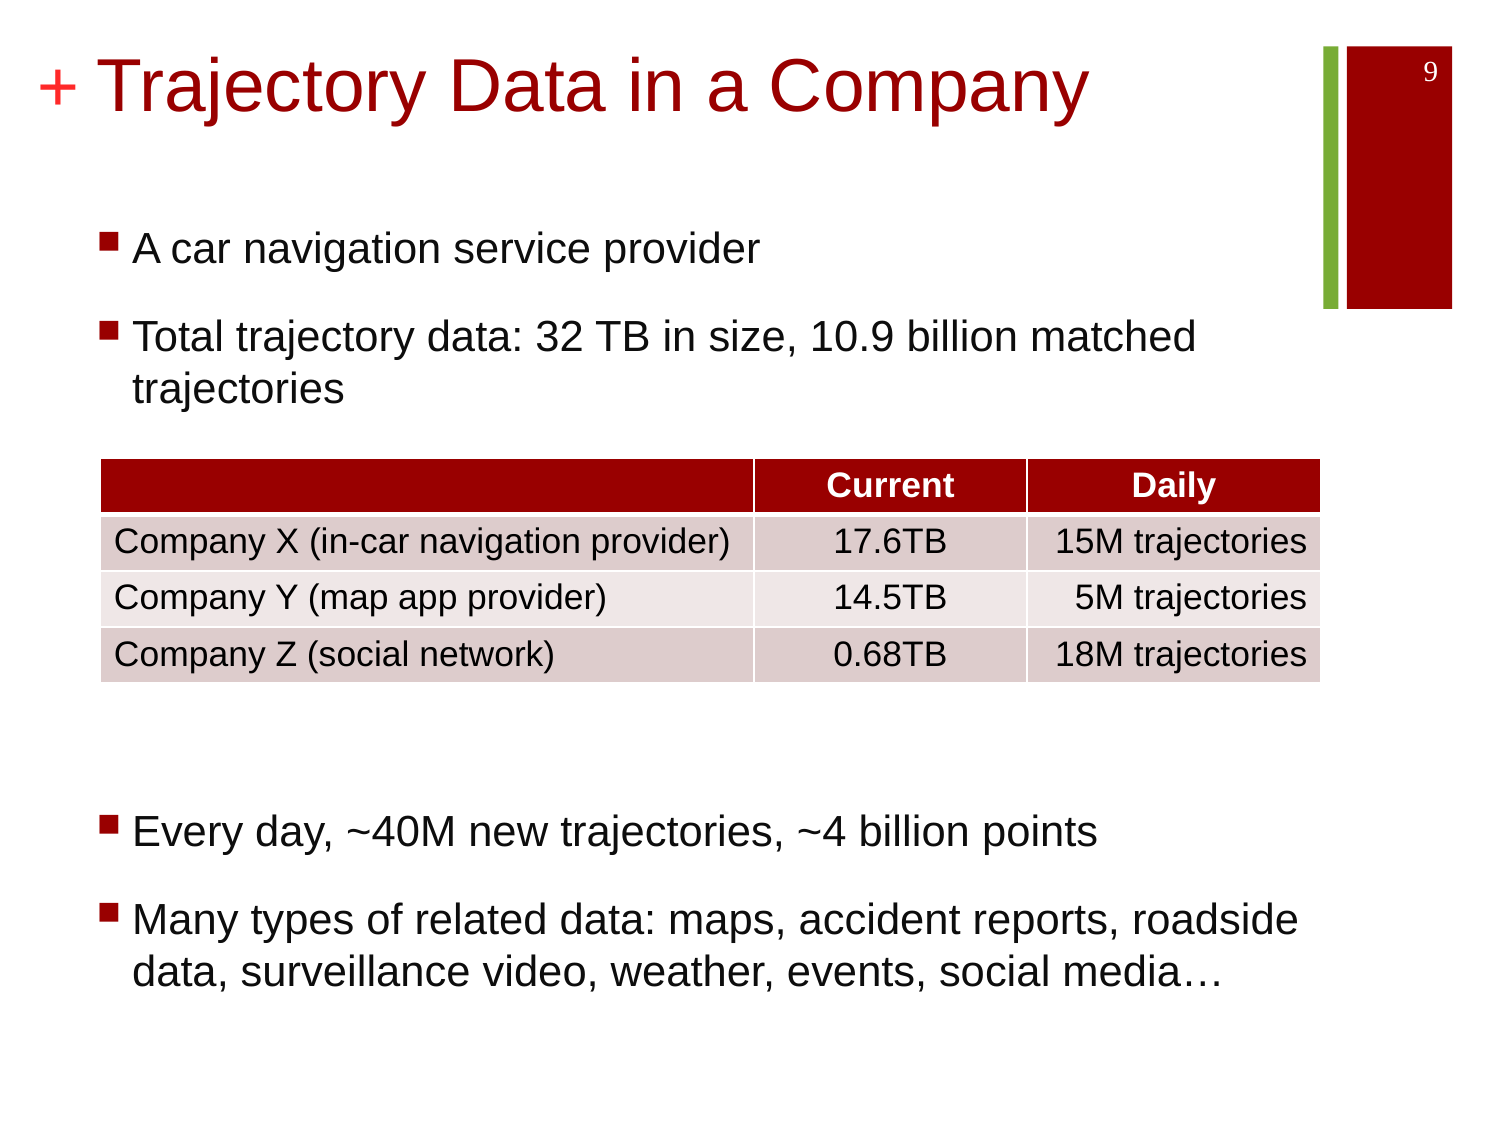

# Trajectory Data in a Company
9
A car navigation service provider
Total trajectory data: 32 TB in size, 10.9 billion matched trajectories

Every day, ~40M new trajectories, ~4 billion points
Many types of related data: maps, accident reports, roadside data, surveillance video, weather, events, social media…
|  | Current | Daily |
| --- | --- | --- |
| Company X (in-car navigation provider) | 17.6TB | 15M trajectories |
| Company Y (map app provider) | 14.5TB | 5M trajectories |
| Company Z (social network) | 0.68TB | 18M trajectories |